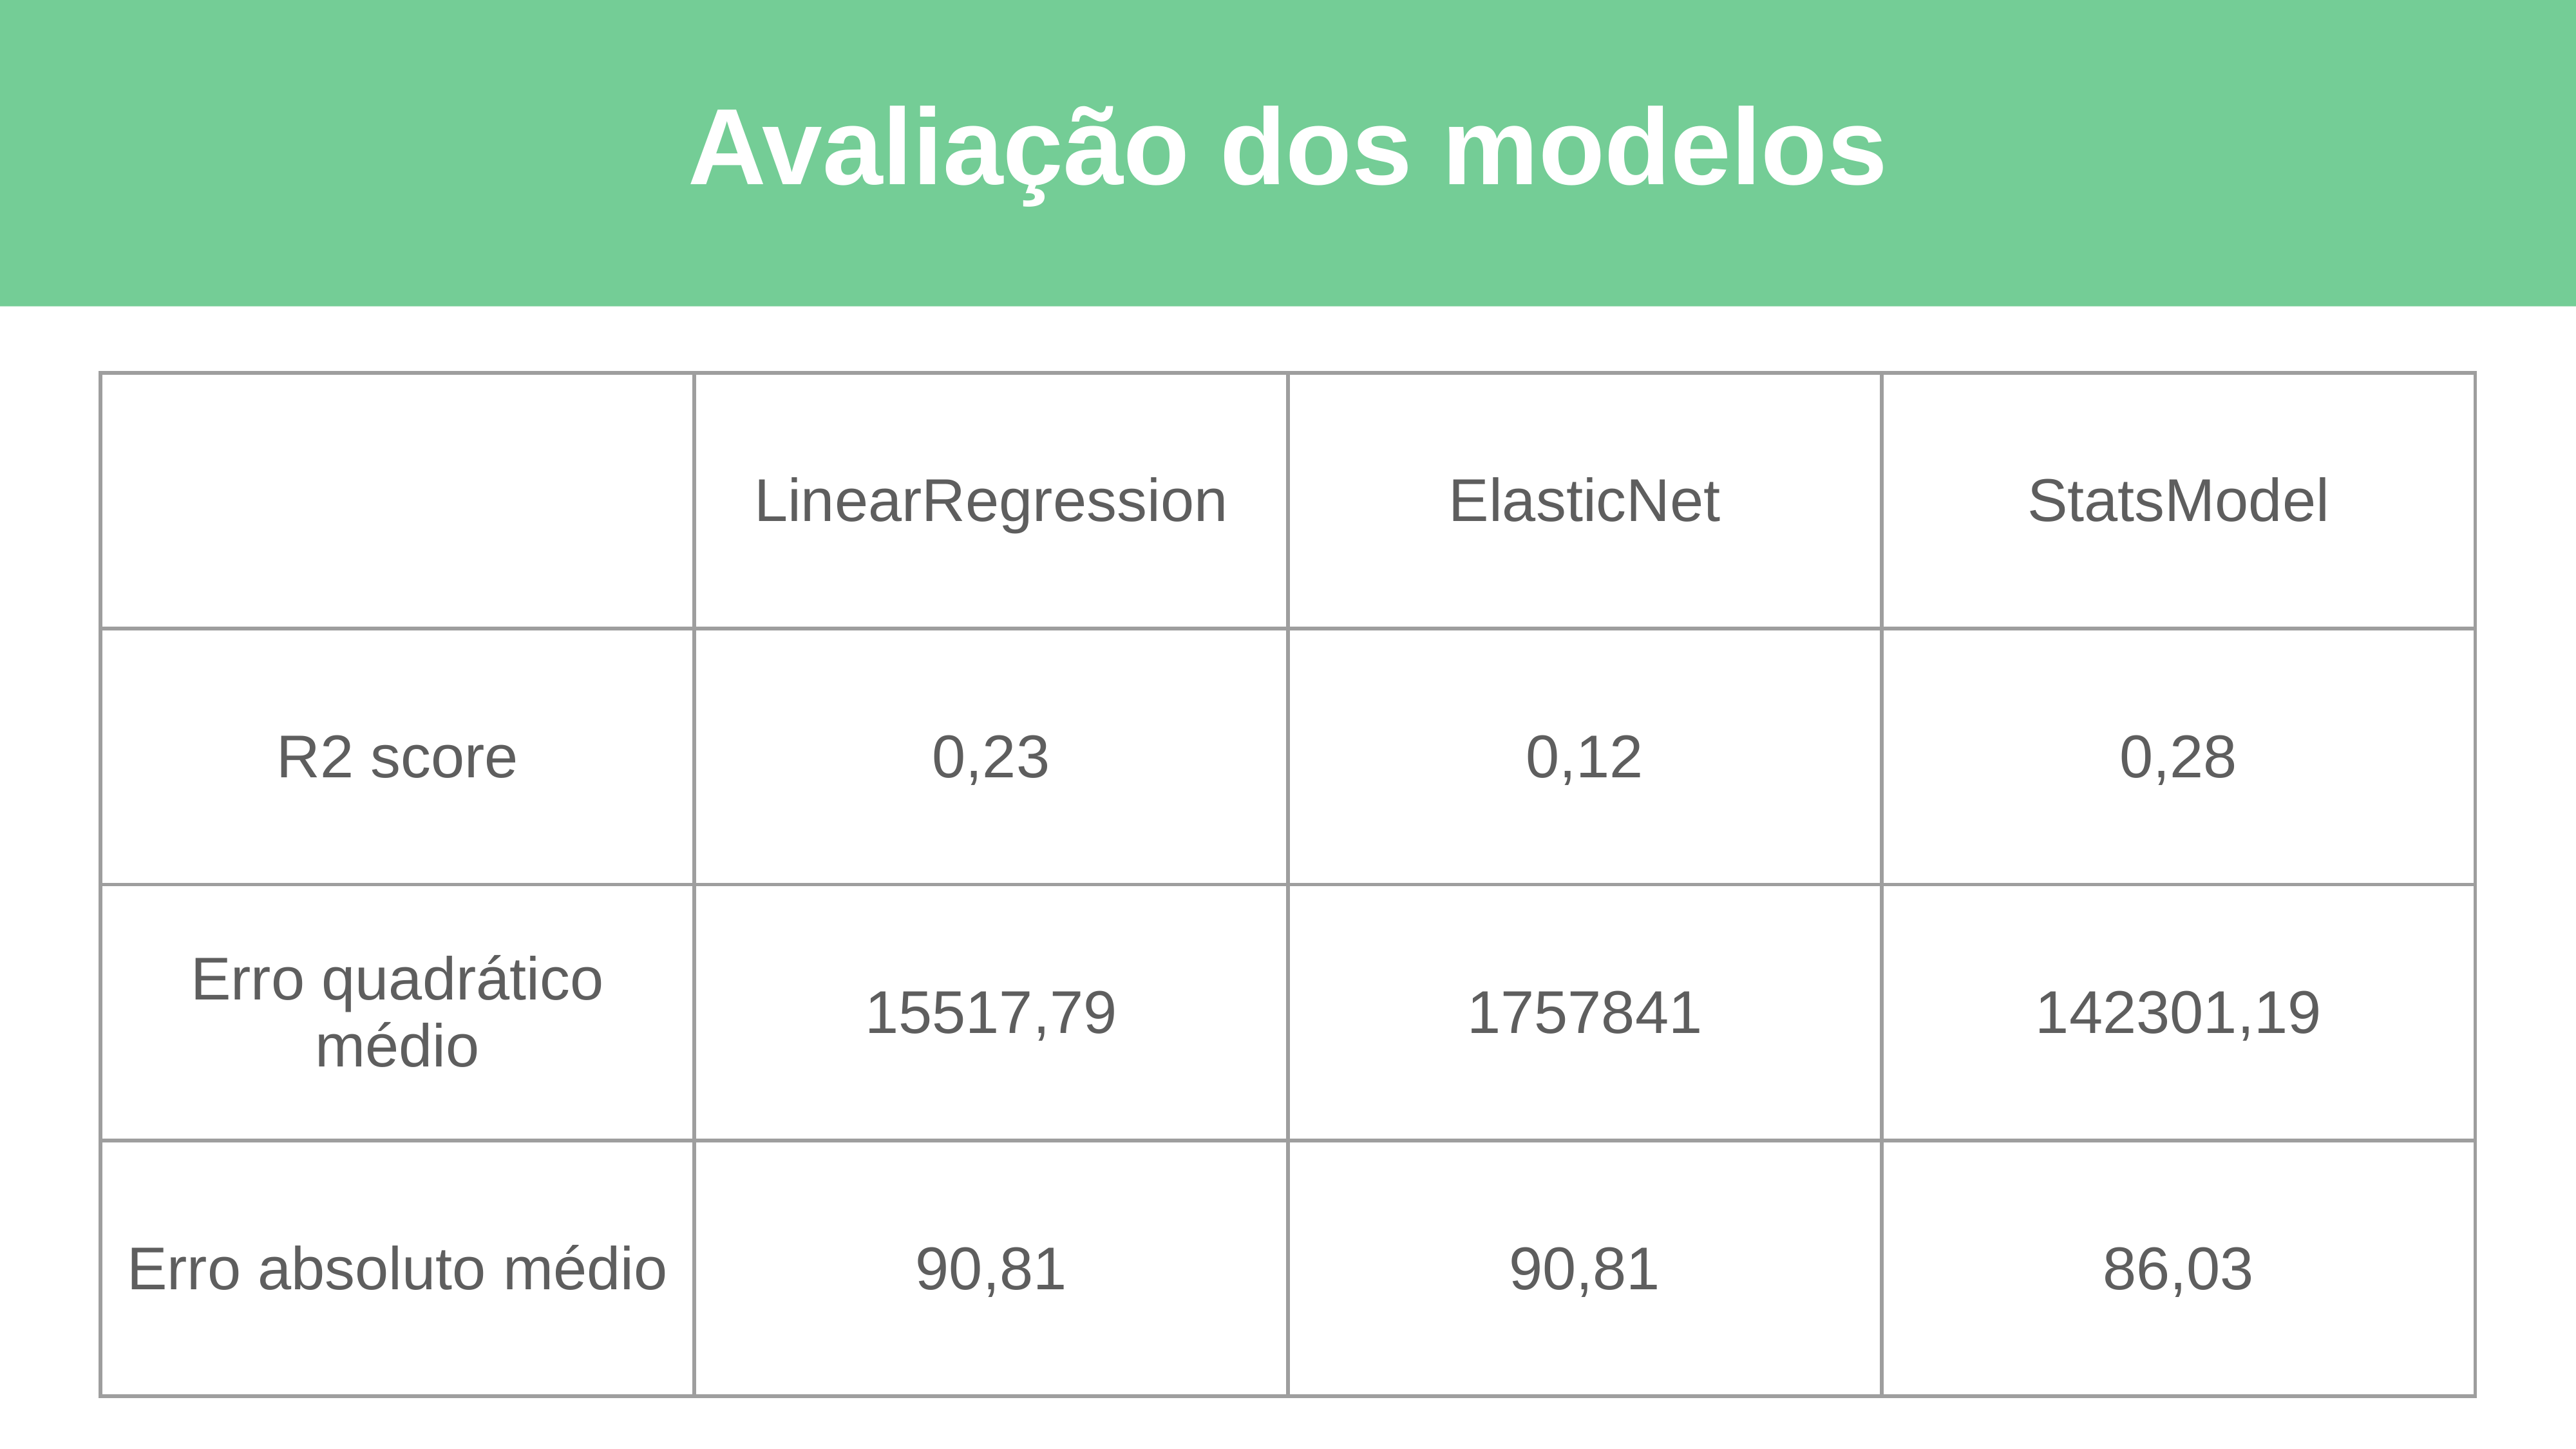

Avaliação dos modelos
|  | LinearRegression | ElasticNet | StatsModel |
| --- | --- | --- | --- |
| R2 score | 0,23 | 0,12 | 0,28 |
| Erro quadrático médio | 15517,79 | 1757841 | 142301,19 |
| Erro absoluto médio | 90,81 | 90,81 | 86,03 |